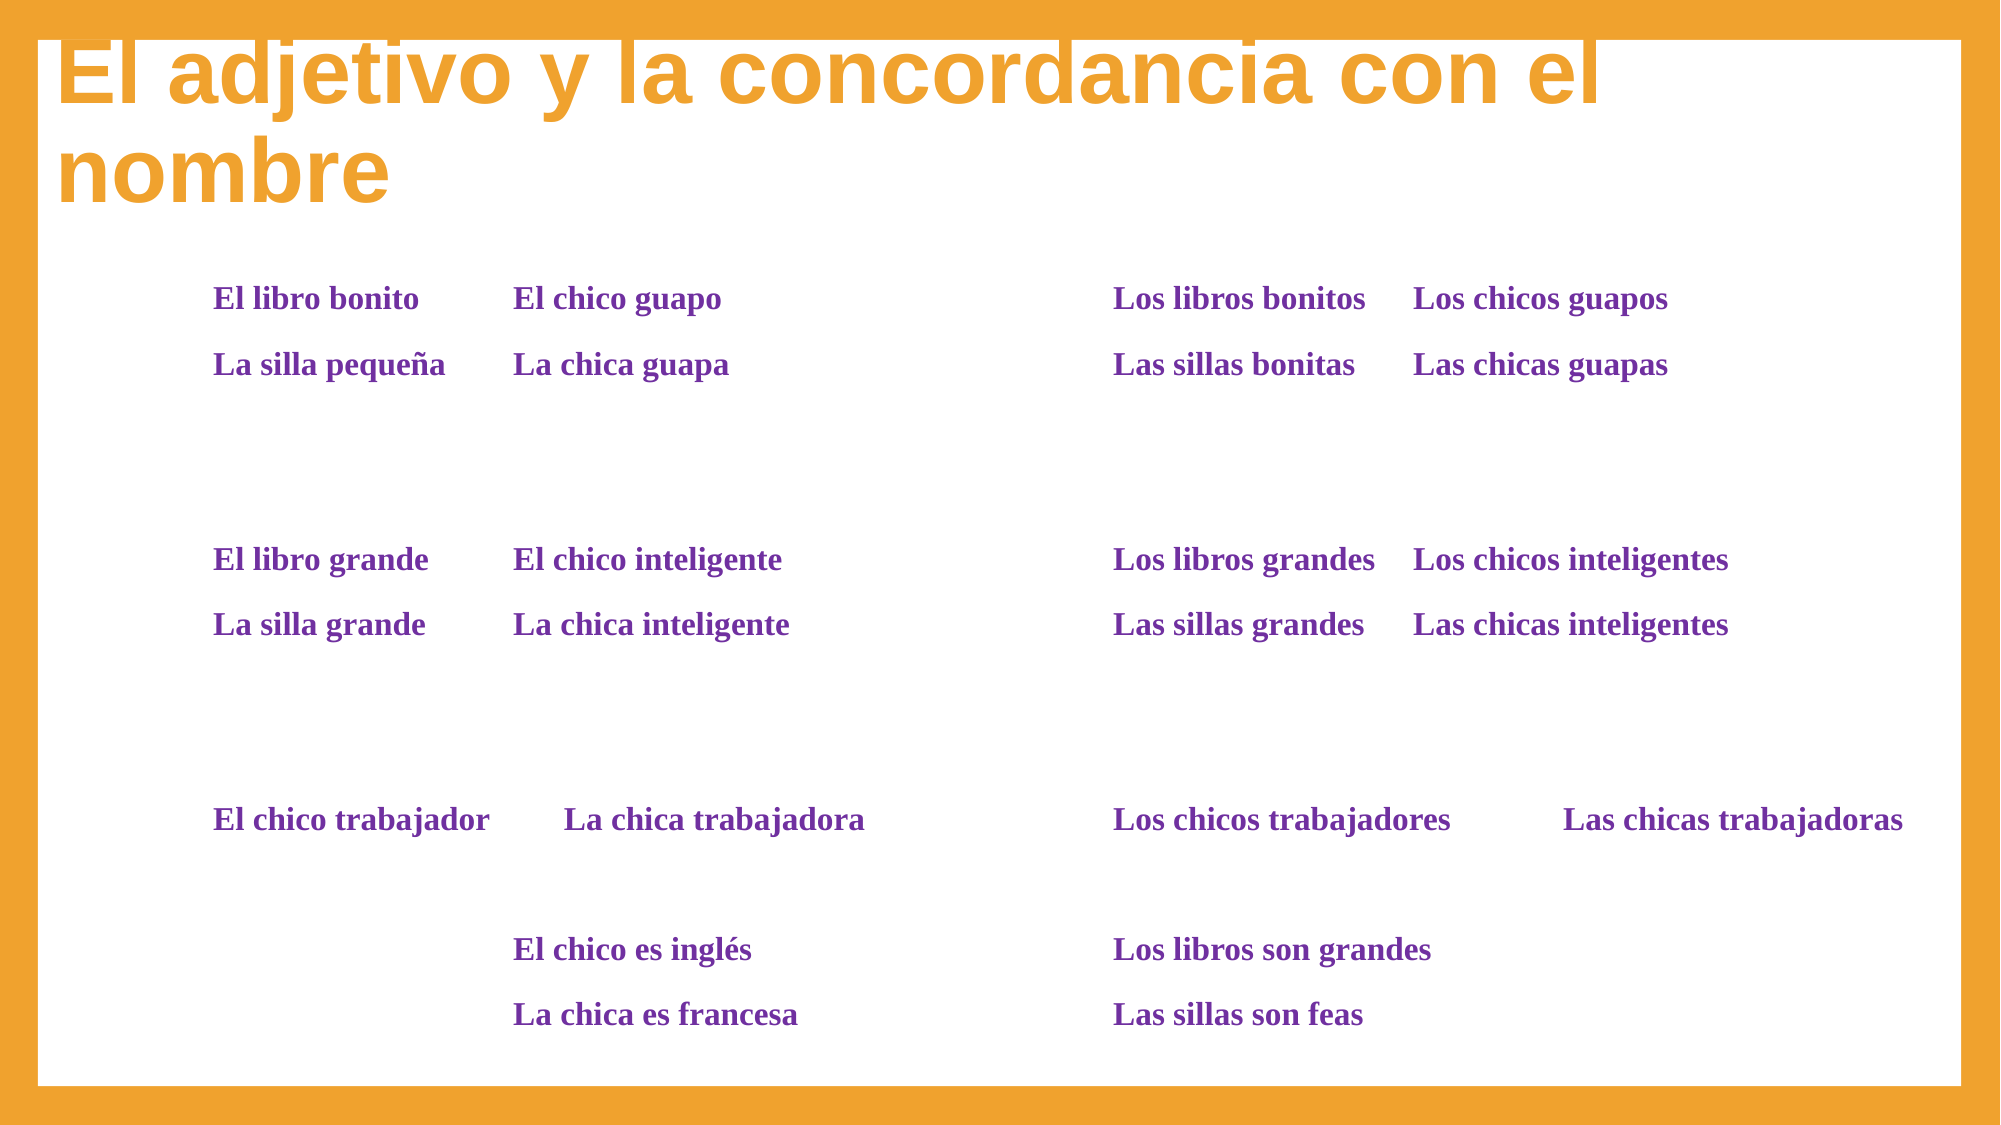

# El adjetivo y la concordancia con el nombre

	El libro bonito	El chico guapo			Los libros bonitos	Los chicos guapos
	La silla pequeña	La chica guapa			Las sillas bonitas	Las chicas guapas

	El libro grande	El chico inteligente			Los libros grandes	Los chicos inteligentes
	La silla grande	La chica inteligente			Las sillas grandes	Las chicas inteligentes

	El chico trabajador         La chica trabajadora		Los chicos trabajadores	Las chicas trabajadoras

			El chico es inglés			Los libros son grandes
			La chica es francesa			Las sillas son feas